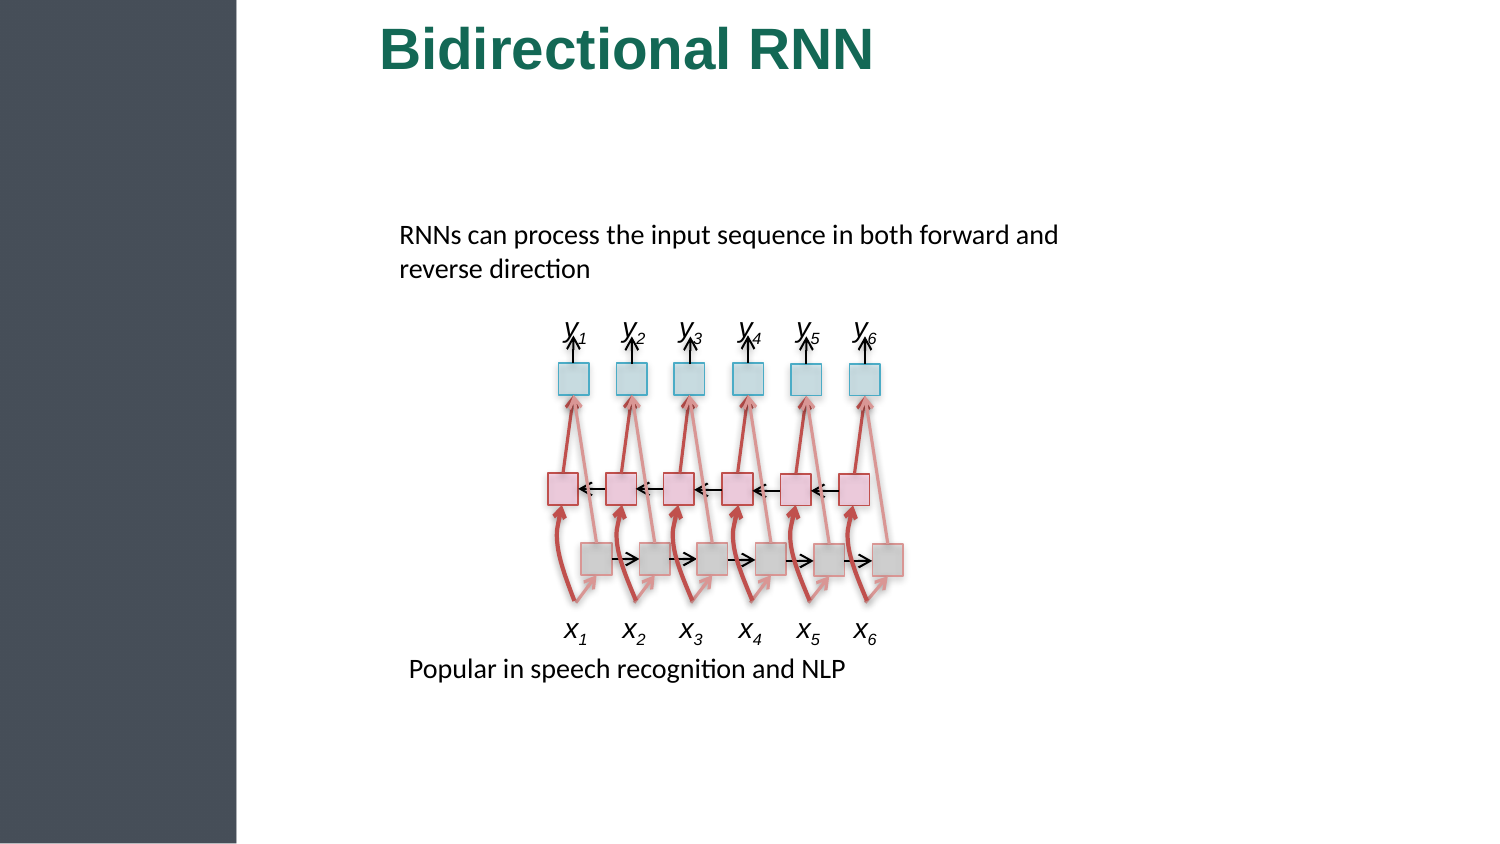

# Bidirectional RNN
RNNs can process the input sequence in both forward and reverse direction
y1
y2
y3
y4
y5
y6

x1
x2
x3
x4
x5
x6
Popular in speech recognition and NLP